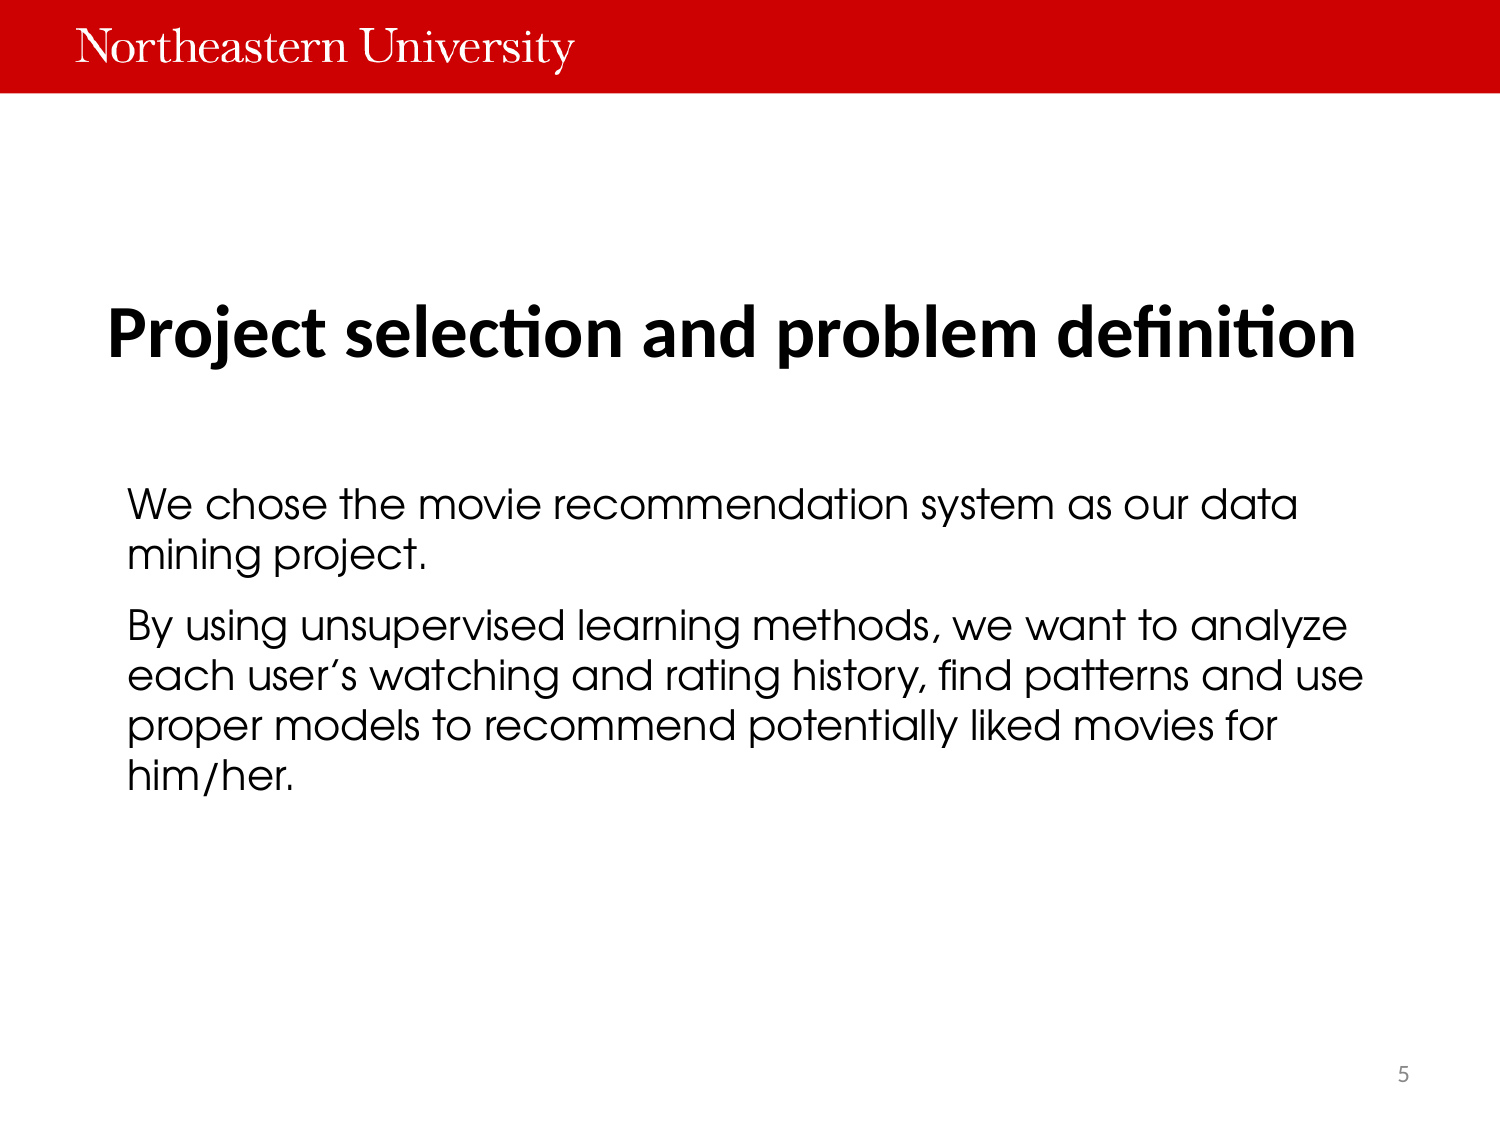

# Project selection and problem definition
We chose the movie recommendation system as our data mining project.
By using unsupervised learning methods, we want to analyze each user’s watching and rating history, find patterns and use proper models to recommend potentially liked movies for him/her.
5